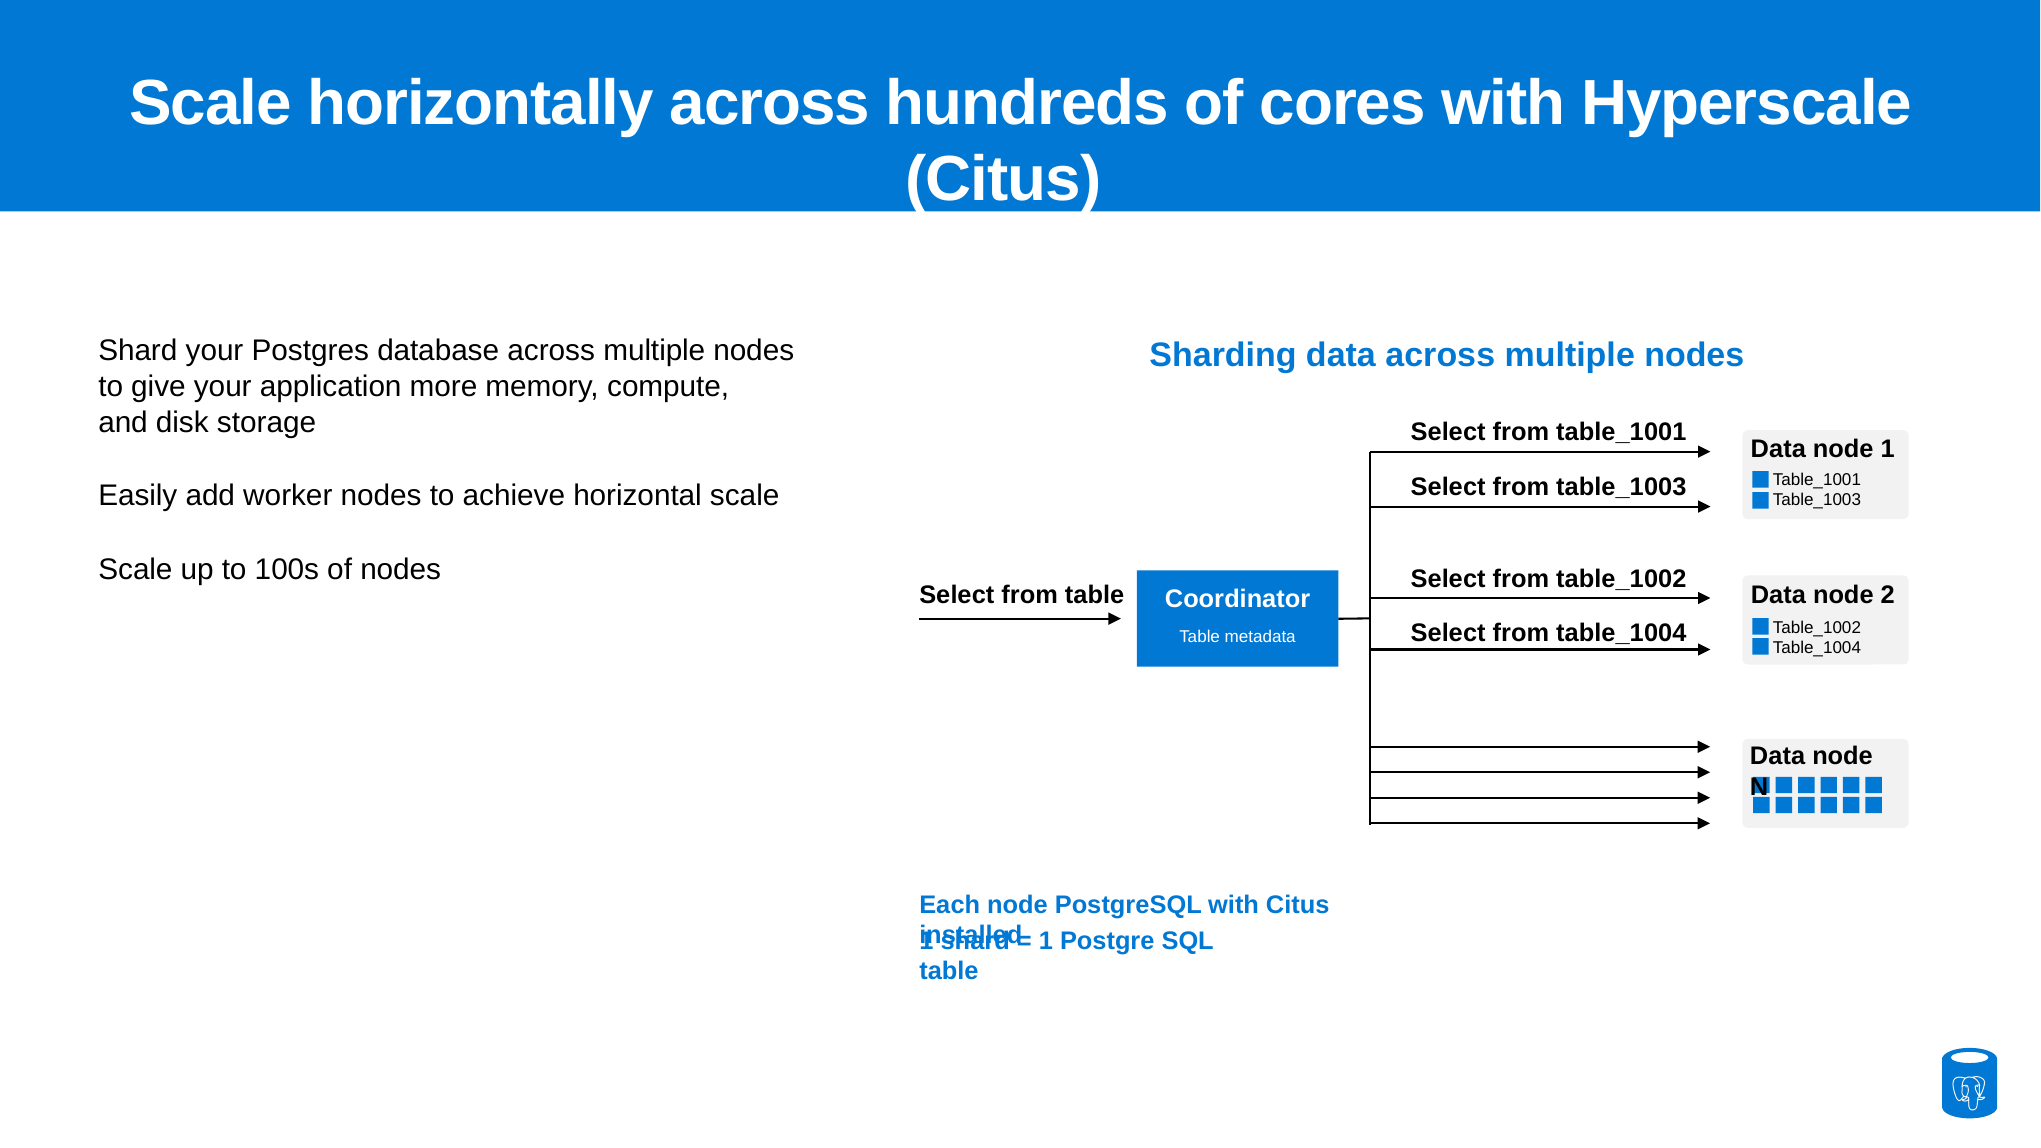

# Scale horizontally across hundreds of cores with Hyperscale (Citus)
Shard your Postgres database across multiple nodes to give your application more memory, compute,
and disk storage
Easily add worker nodes to achieve horizontal scale
Scale up to 100s of nodes
Sharding data across multiple nodes
Select from table_1001

Data node 1
Table_1001
Table_1003
Select from table_1003

Select from table_1002

Select from table
Data node 2
Coordinator
Table metadata
Table_1002
Table_1004
Select from table_1004

Data node N

Each node PostgreSQL with Citus installed
1 shard = 1 Postgre SQL table